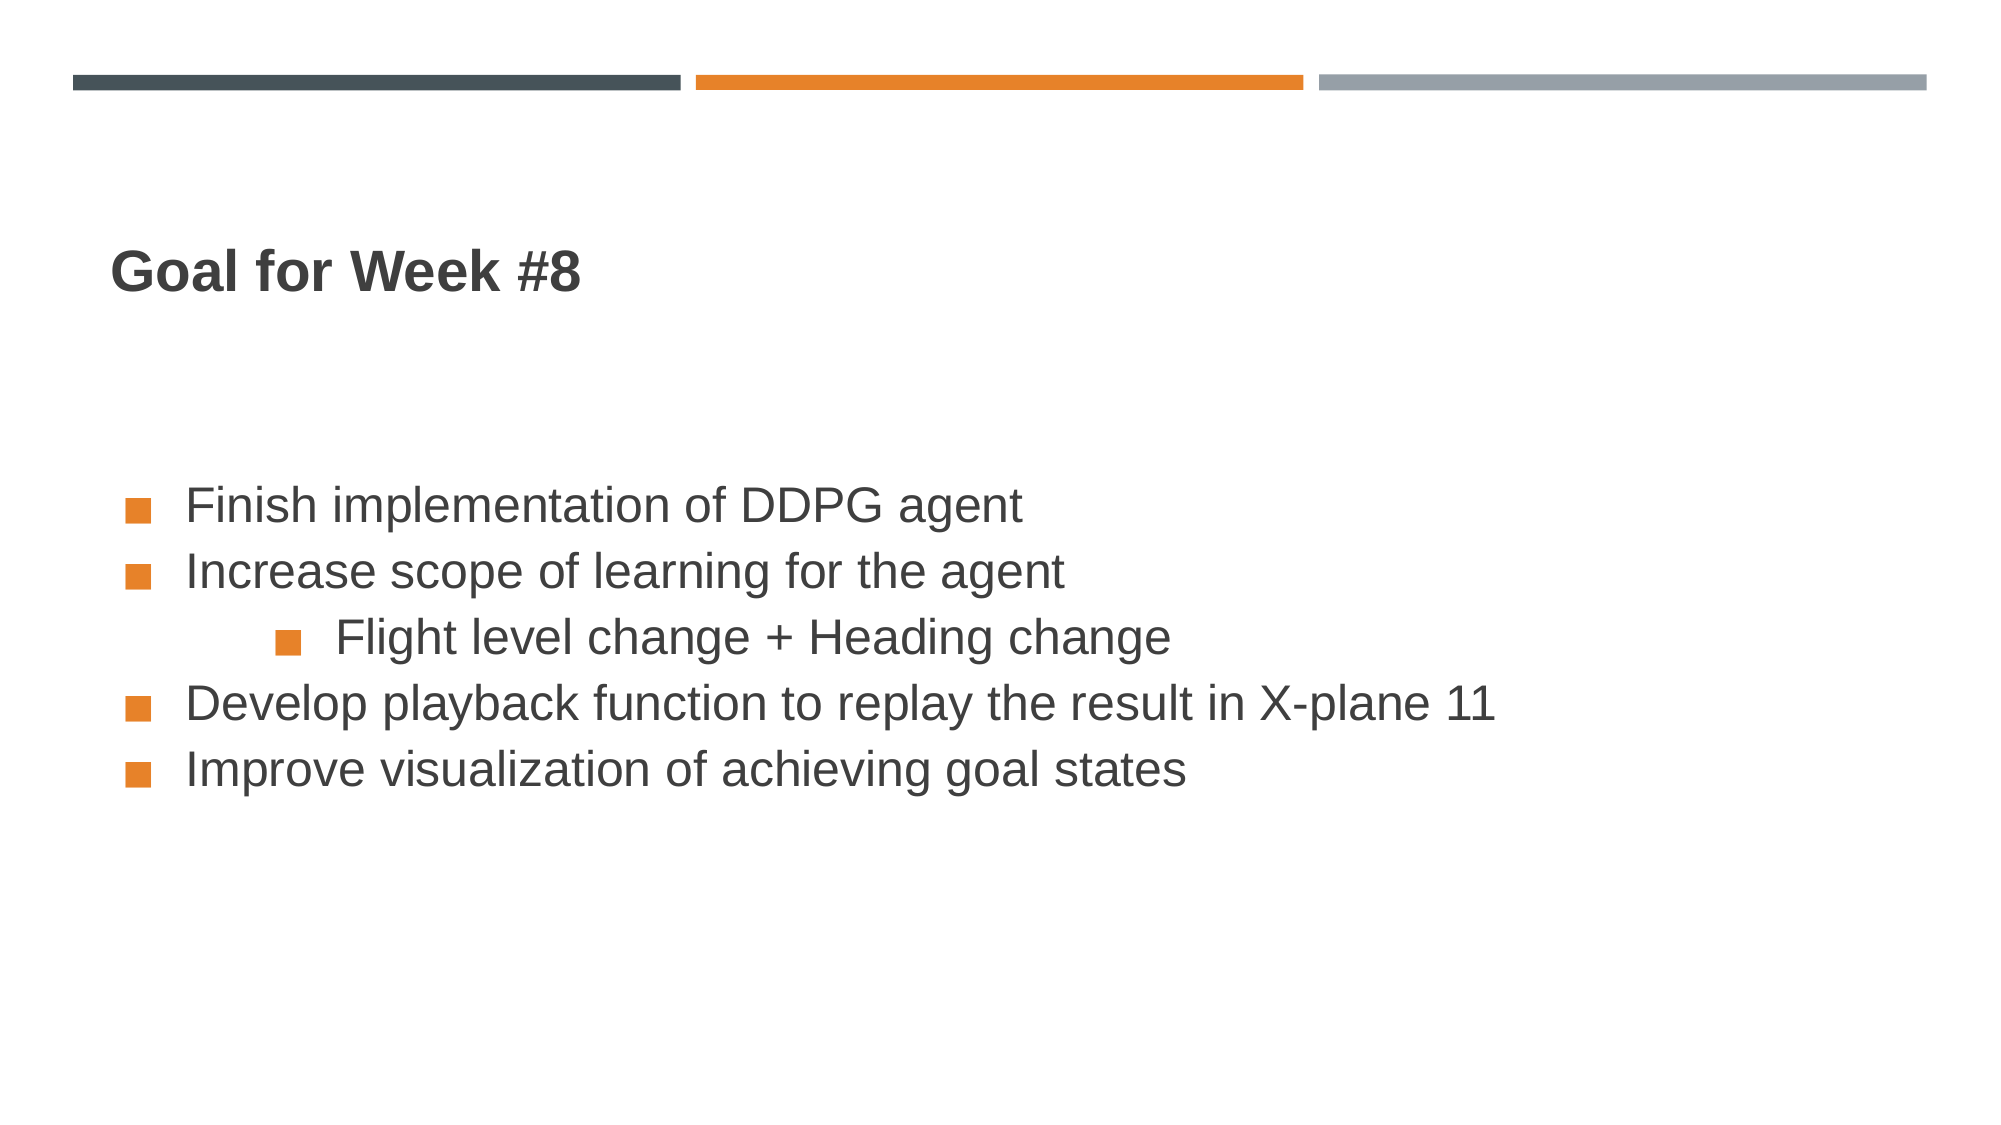

# Goal for Week #8
Finish implementation of DDPG agent
Increase scope of learning for the agent
Flight level change + Heading change
Develop playback function to replay the result in X-plane 11
Improve visualization of achieving goal states